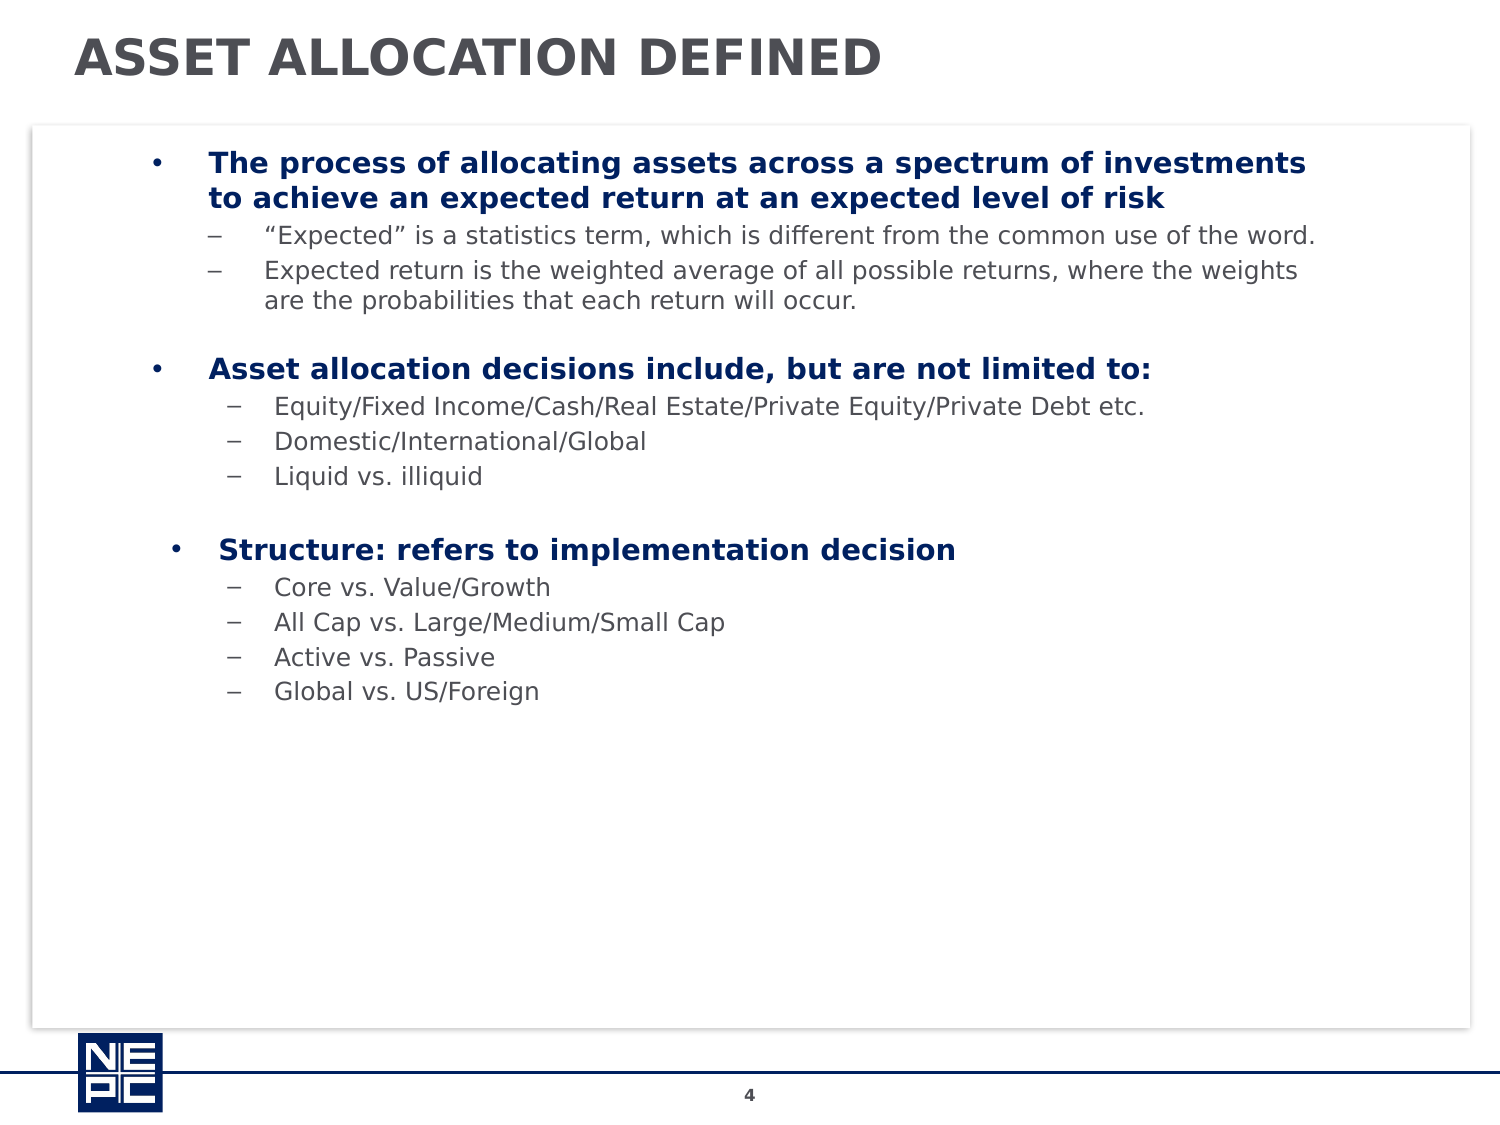

# Asset Allocation Defined
The process of allocating assets across a spectrum of investments to achieve an expected return at an expected level of risk
“Expected” is a statistics term, which is different from the common use of the word.
Expected return is the weighted average of all possible returns, where the weights are the probabilities that each return will occur.
Asset allocation decisions include, but are not limited to:
Equity/Fixed Income/Cash/Real Estate/Private Equity/Private Debt etc.
Domestic/International/Global
Liquid vs. illiquid

Structure: refers to implementation decision
Core vs. Value/Growth
All Cap vs. Large/Medium/Small Cap
Active vs. Passive
Global vs. US/Foreign

4